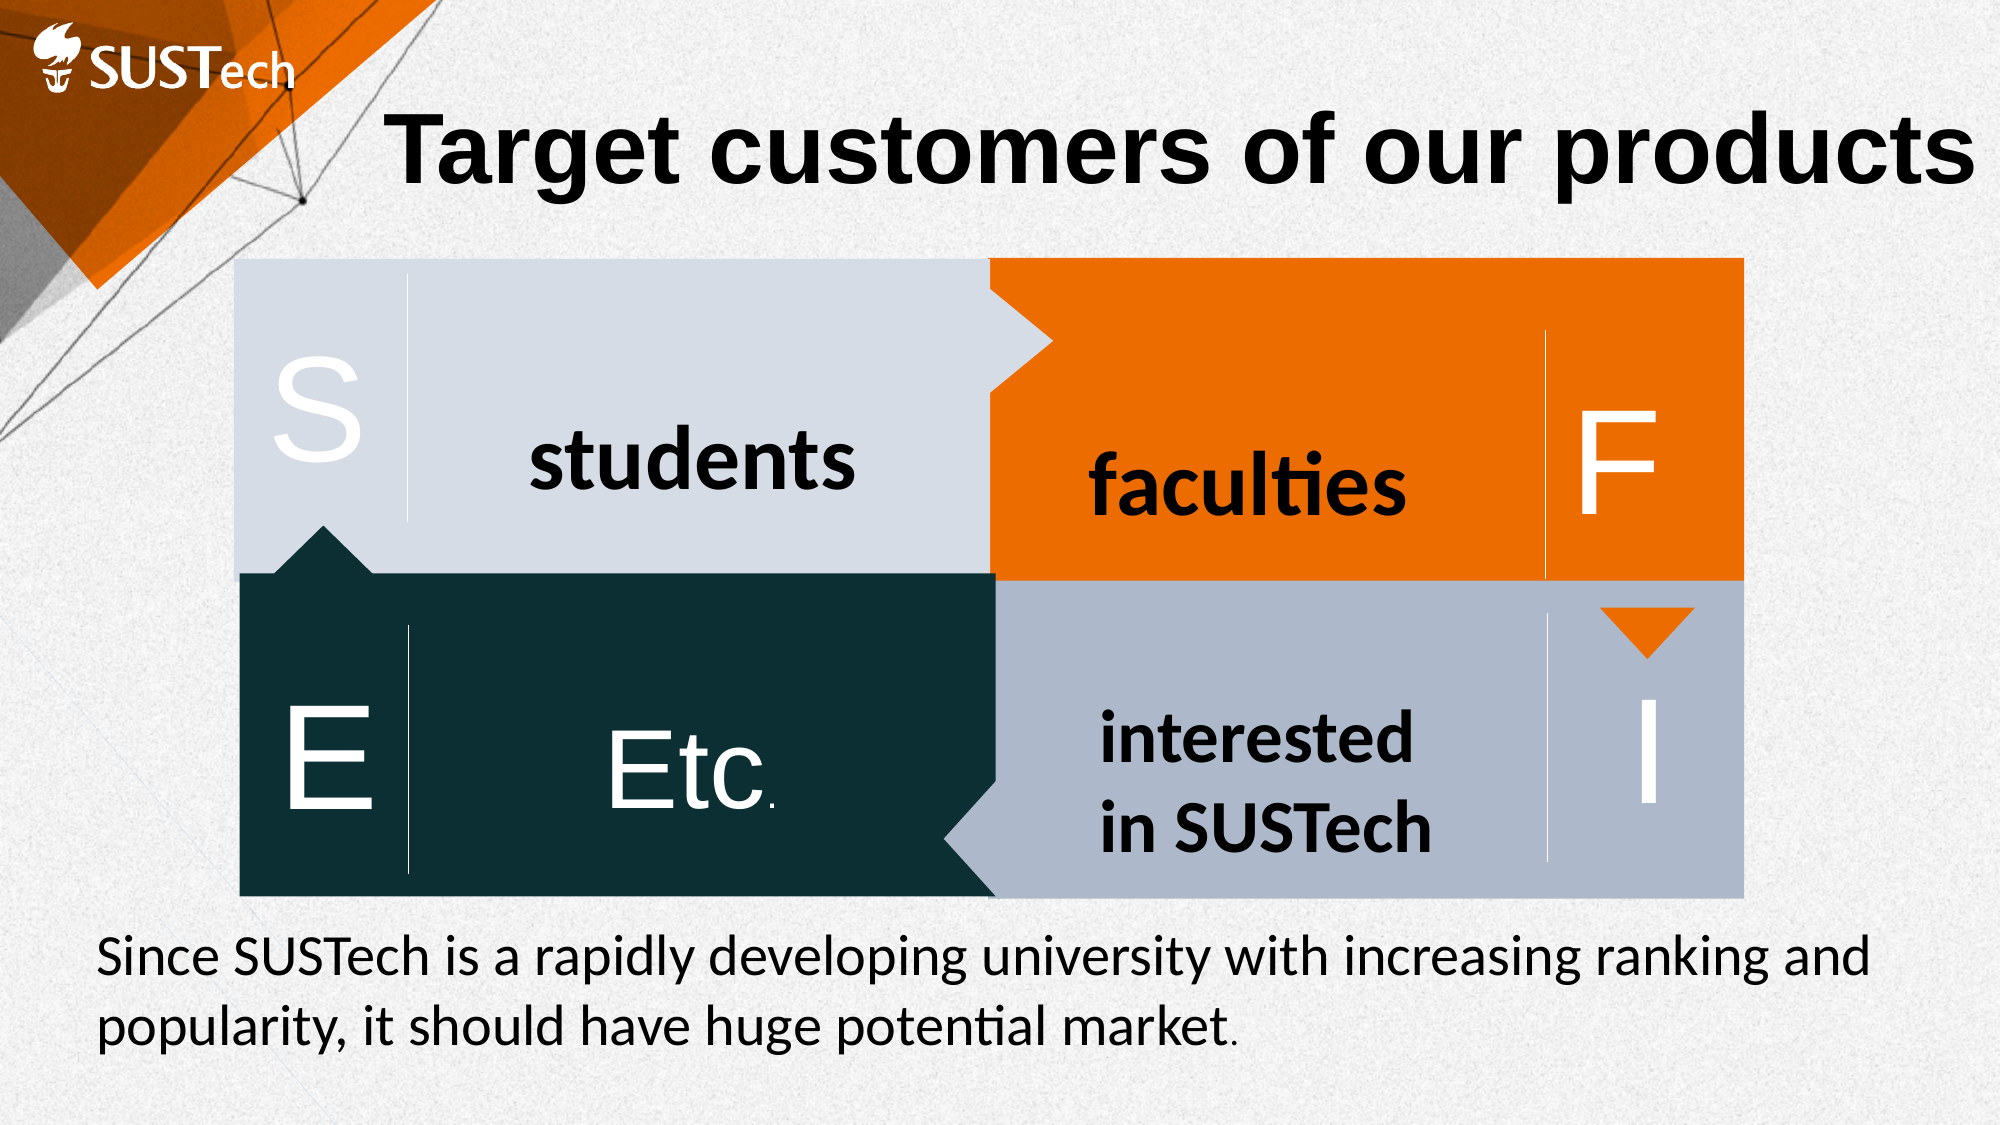

# Target customers of our products

F
faculties

S

students

Etc.
E

I
interested in SUSTech

Since SUSTech is a rapidly developing university with increasing ranking and popularity, it should have huge potential market.